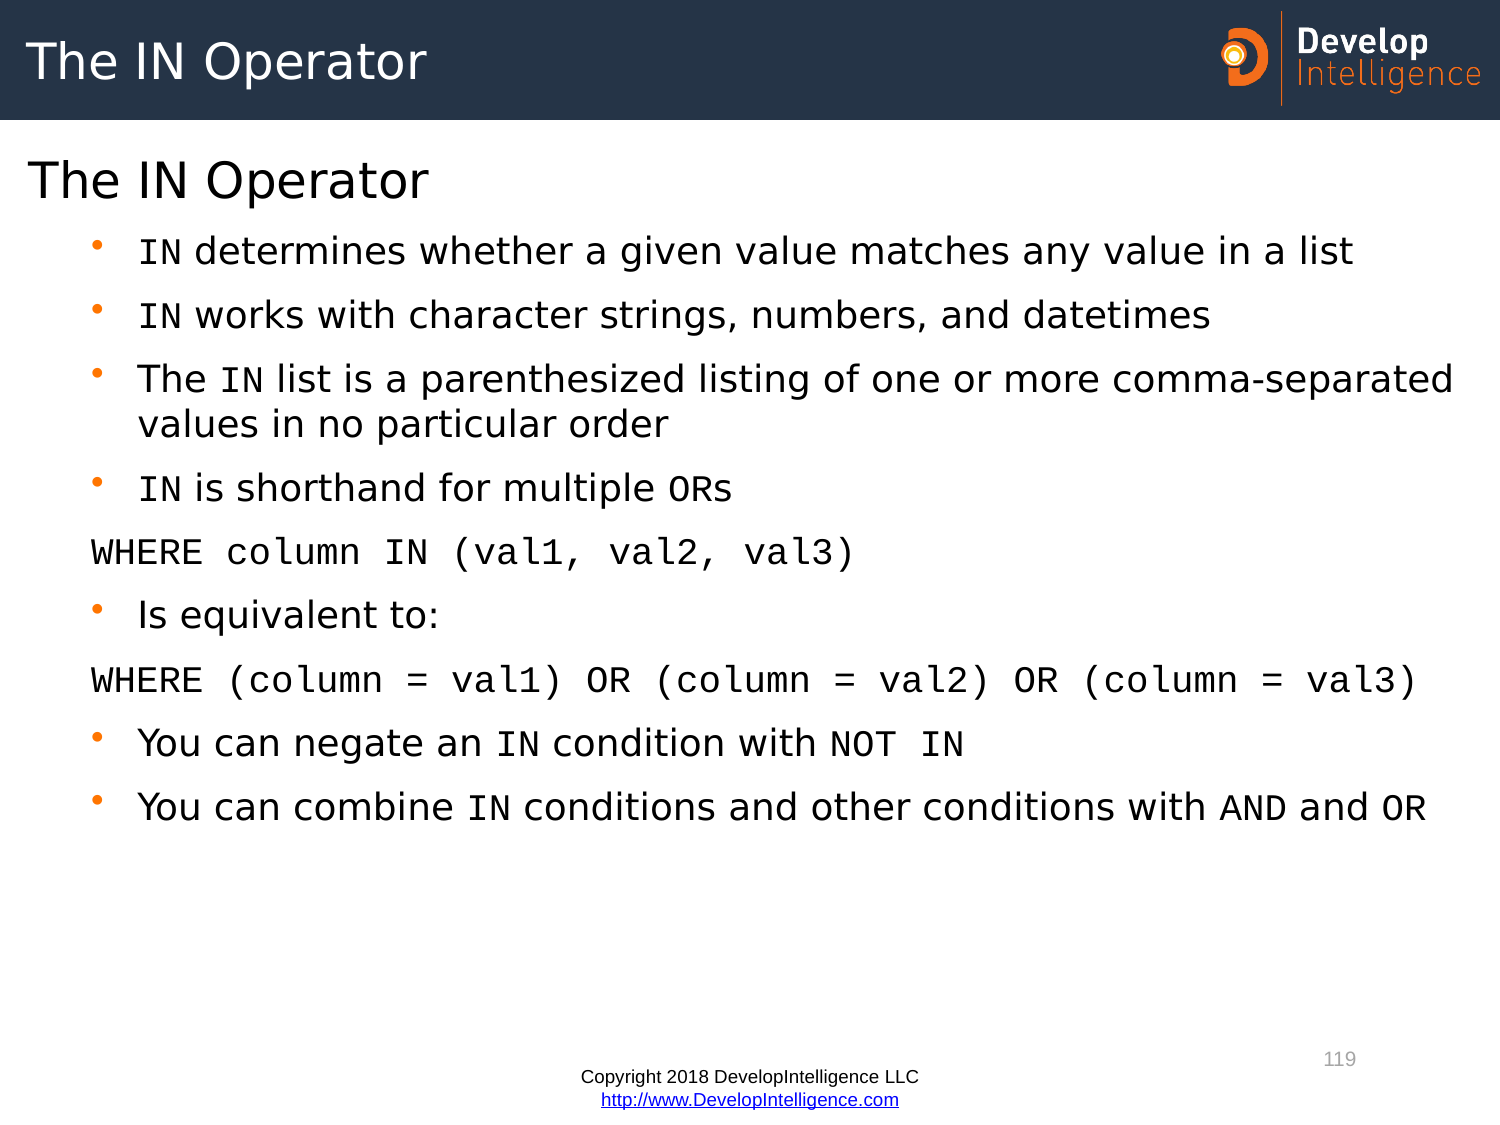

# The IN Operator
The IN Operator
IN determines whether a given value matches any value in a list
IN works with character strings, numbers, and datetimes
The IN list is a parenthesized listing of one or more comma-separated values in no particular order
IN is shorthand for multiple ORs
WHERE column IN (val1, val2, val3)
Is equivalent to:
WHERE (column = val1) OR (column = val2) OR (column = val3)
You can negate an IN condition with NOT IN
You can combine IN conditions and other conditions with AND and OR

119